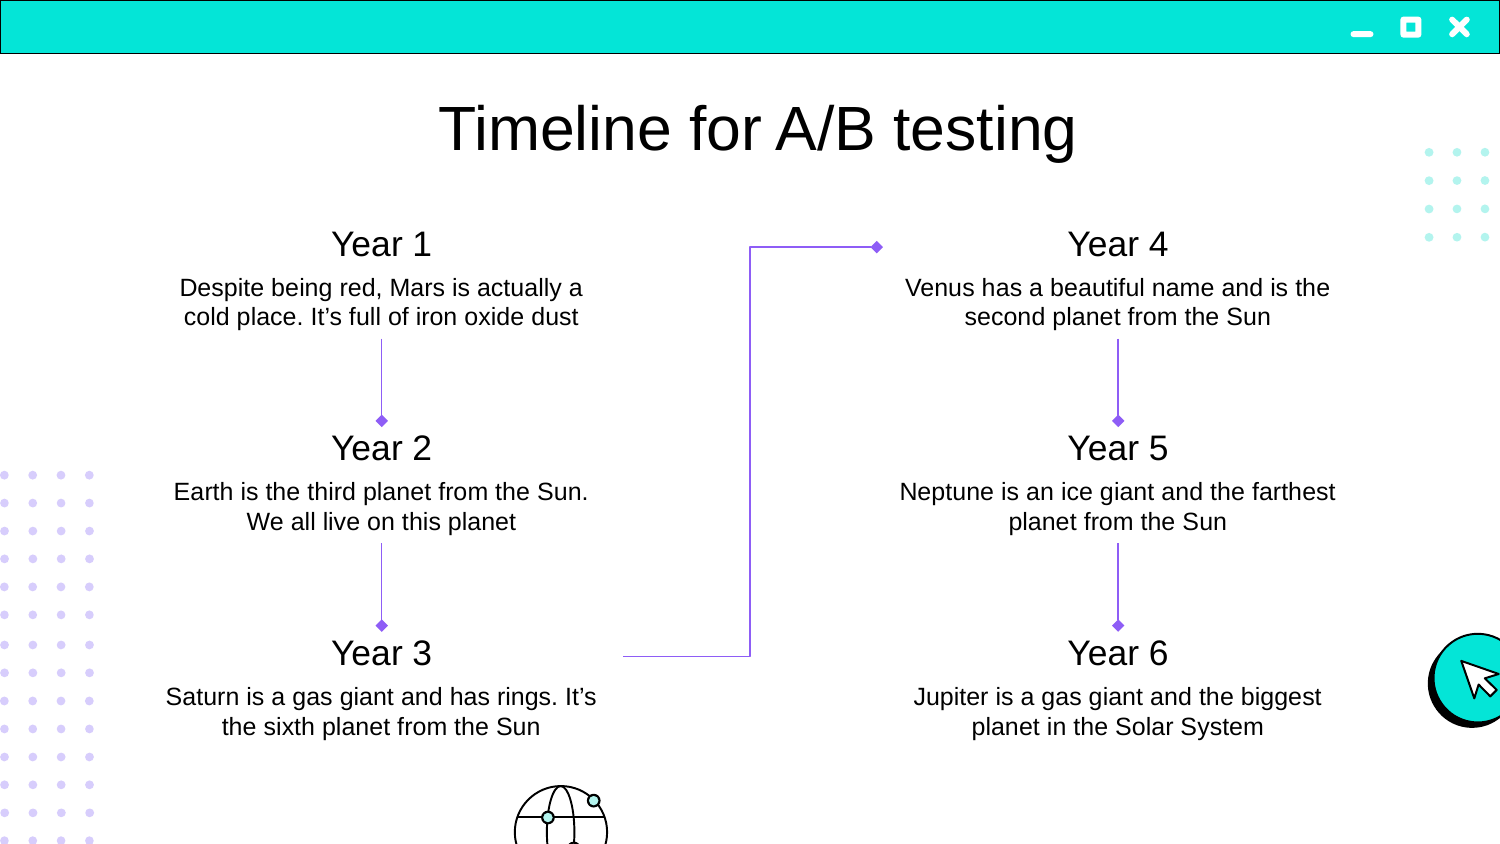

# Timeline for A/B testing
Year 1
Year 4
Despite being red, Mars is actually a cold place. It’s full of iron oxide dust
Venus has a beautiful name and is the second planet from the Sun
Year 5
Year 2
Earth is the third planet from the Sun. We all live on this planet
Neptune is an ice giant and the farthest planet from the Sun
Year 3
Year 6
Saturn is a gas giant and has rings. It’s the sixth planet from the Sun
Jupiter is a gas giant and the biggest planet in the Solar System